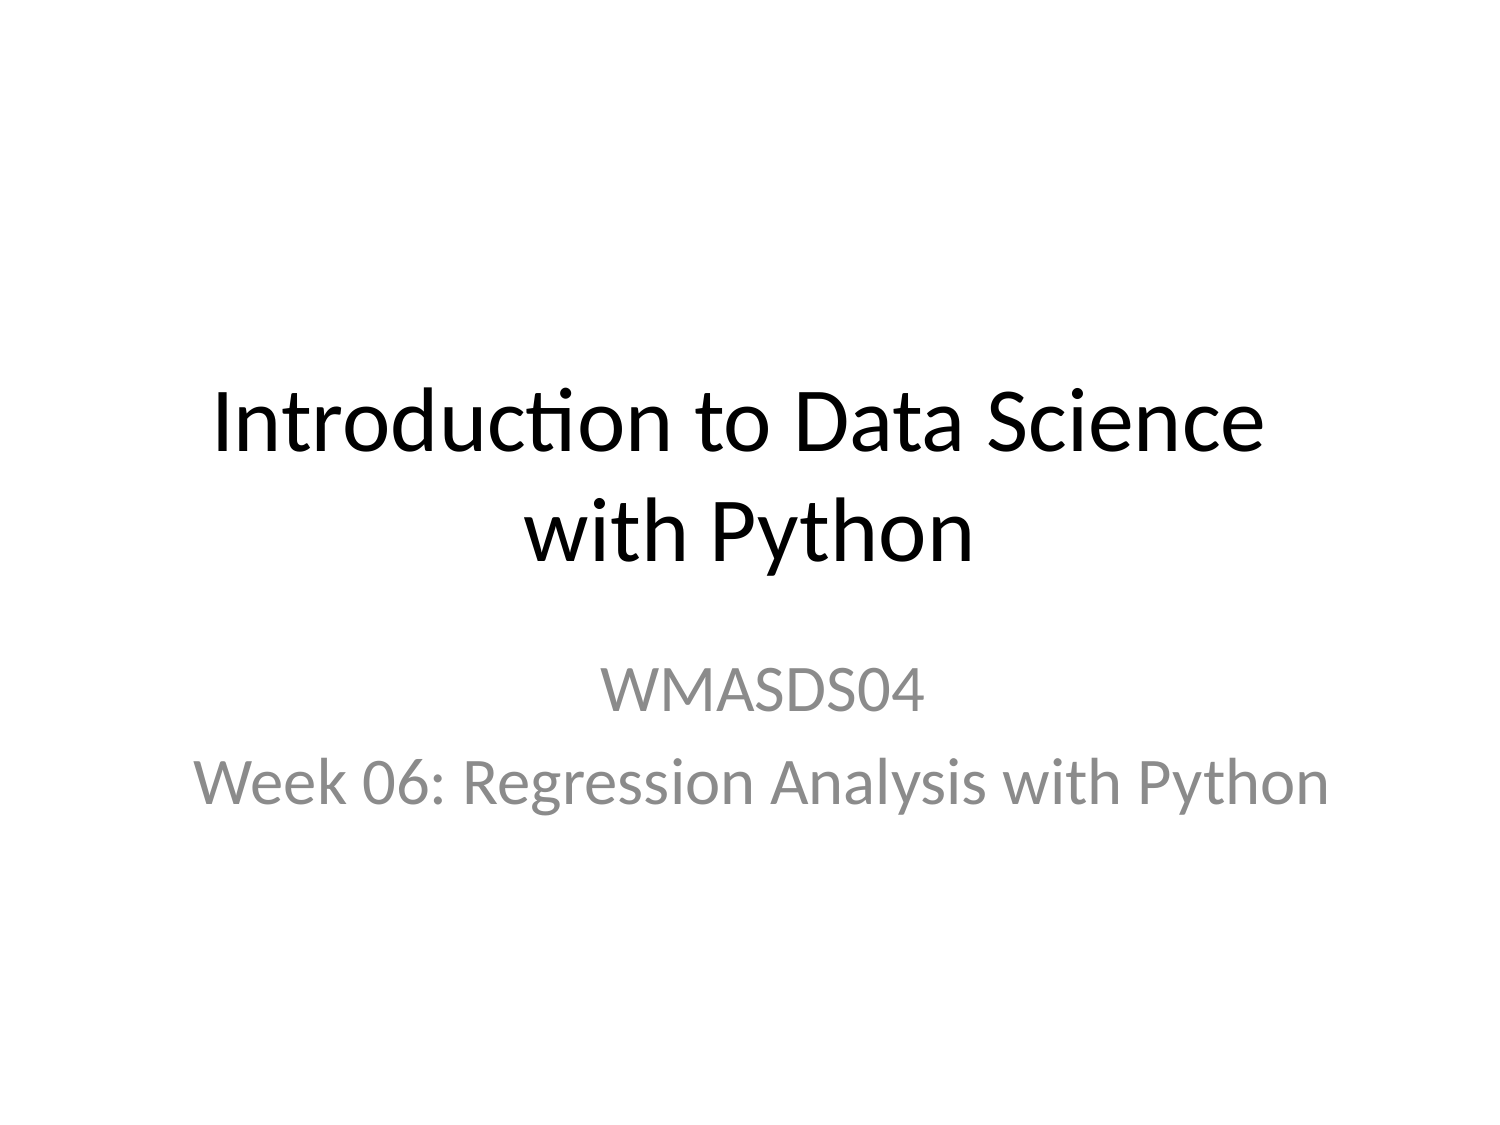

# Introduction to Data Science with Python
WMASDS04
Week 06: Regression Analysis with Python